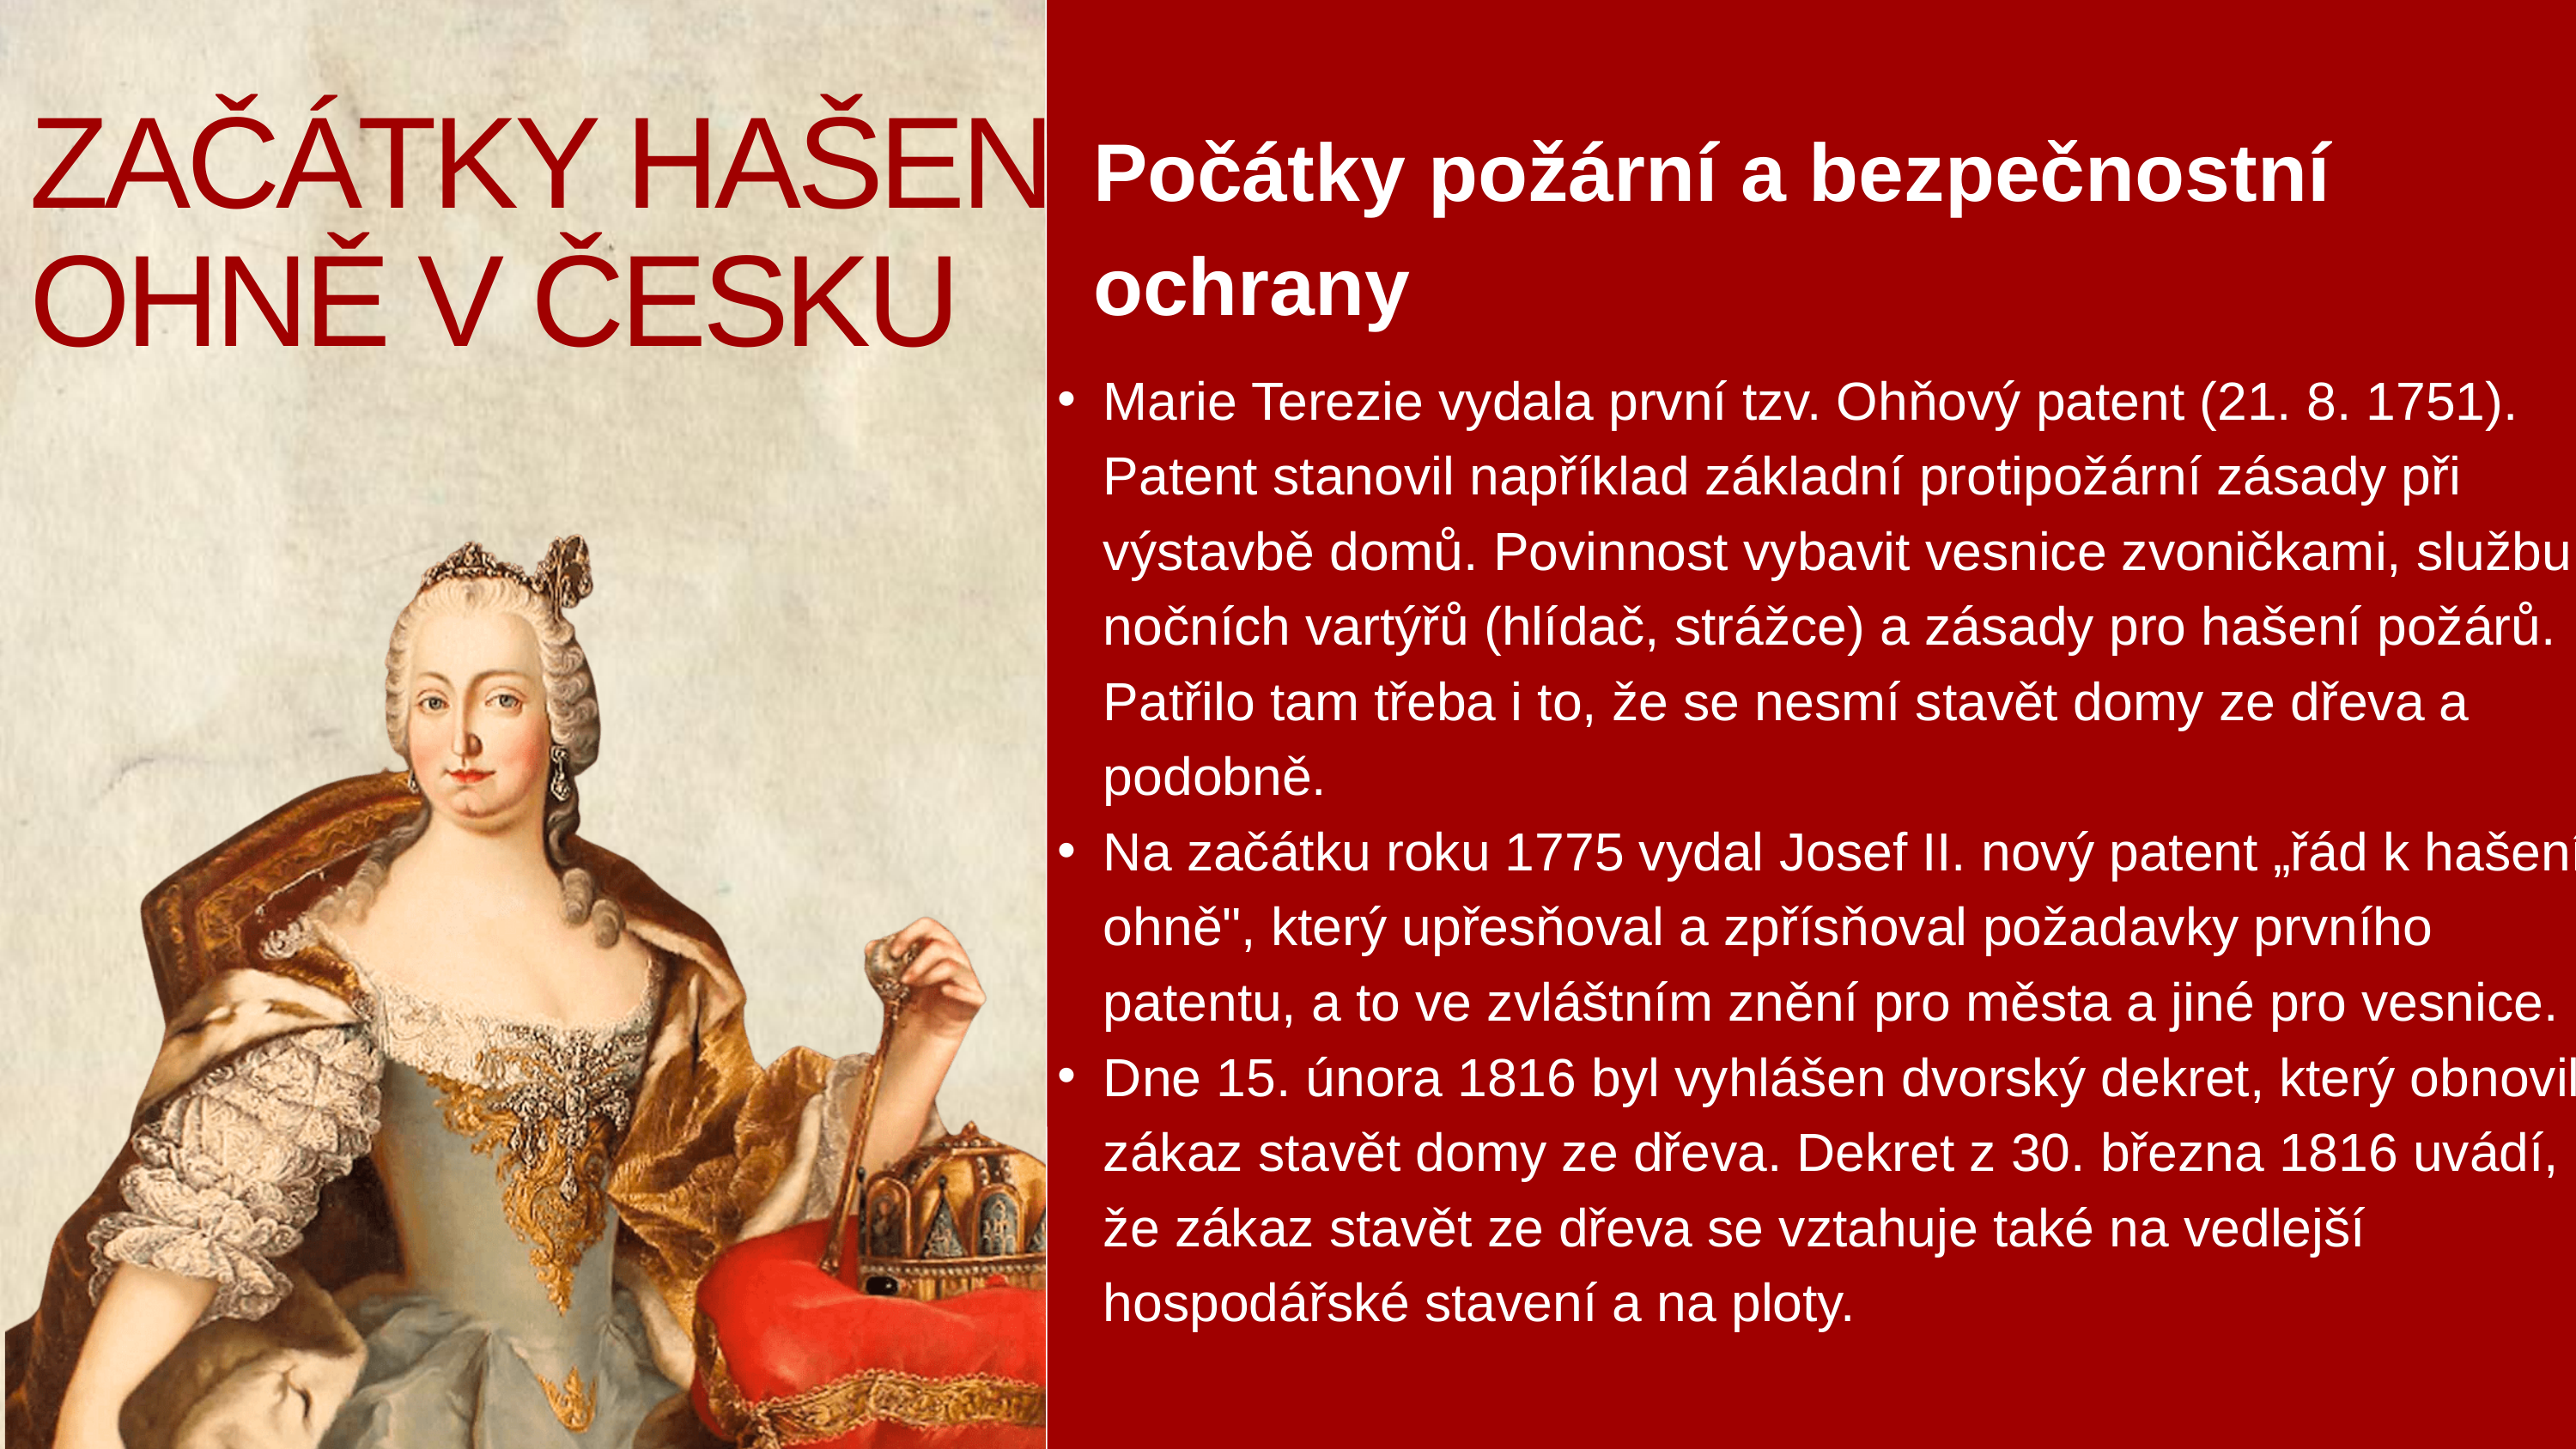

ZAČÁTKY HAŠENÍ OHNĚ V ČESKU
Počátky požární a bezpečnostní ochrany

Marie Terezie vydala první tzv. Ohňový patent (21. 8. 1751). Patent stanovil například základní protipožární zásady při výstavbě domů. Povinnost vybavit vesnice zvoničkami, službu nočních vartýřů (hlídač, strážce) a zásady pro hašení požárů. Patřilo tam třeba i to, že se nesmí stavět domy ze dřeva a podobně.
Na začátku roku 1775 vydal Josef II. nový patent „řád k hašení ohně", který upřesňoval a zpřísňoval požadavky prvního patentu, a to ve zvláštním znění pro města a jiné pro vesnice.
Dne 15. února 1816 byl vyhlášen dvorský dekret, který obnovil zákaz stavět domy ze dřeva. Dekret z 30. března 1816 uvádí, že zákaz stavět ze dřeva se vztahuje také na vedlejší hospodářské stavení a na ploty.